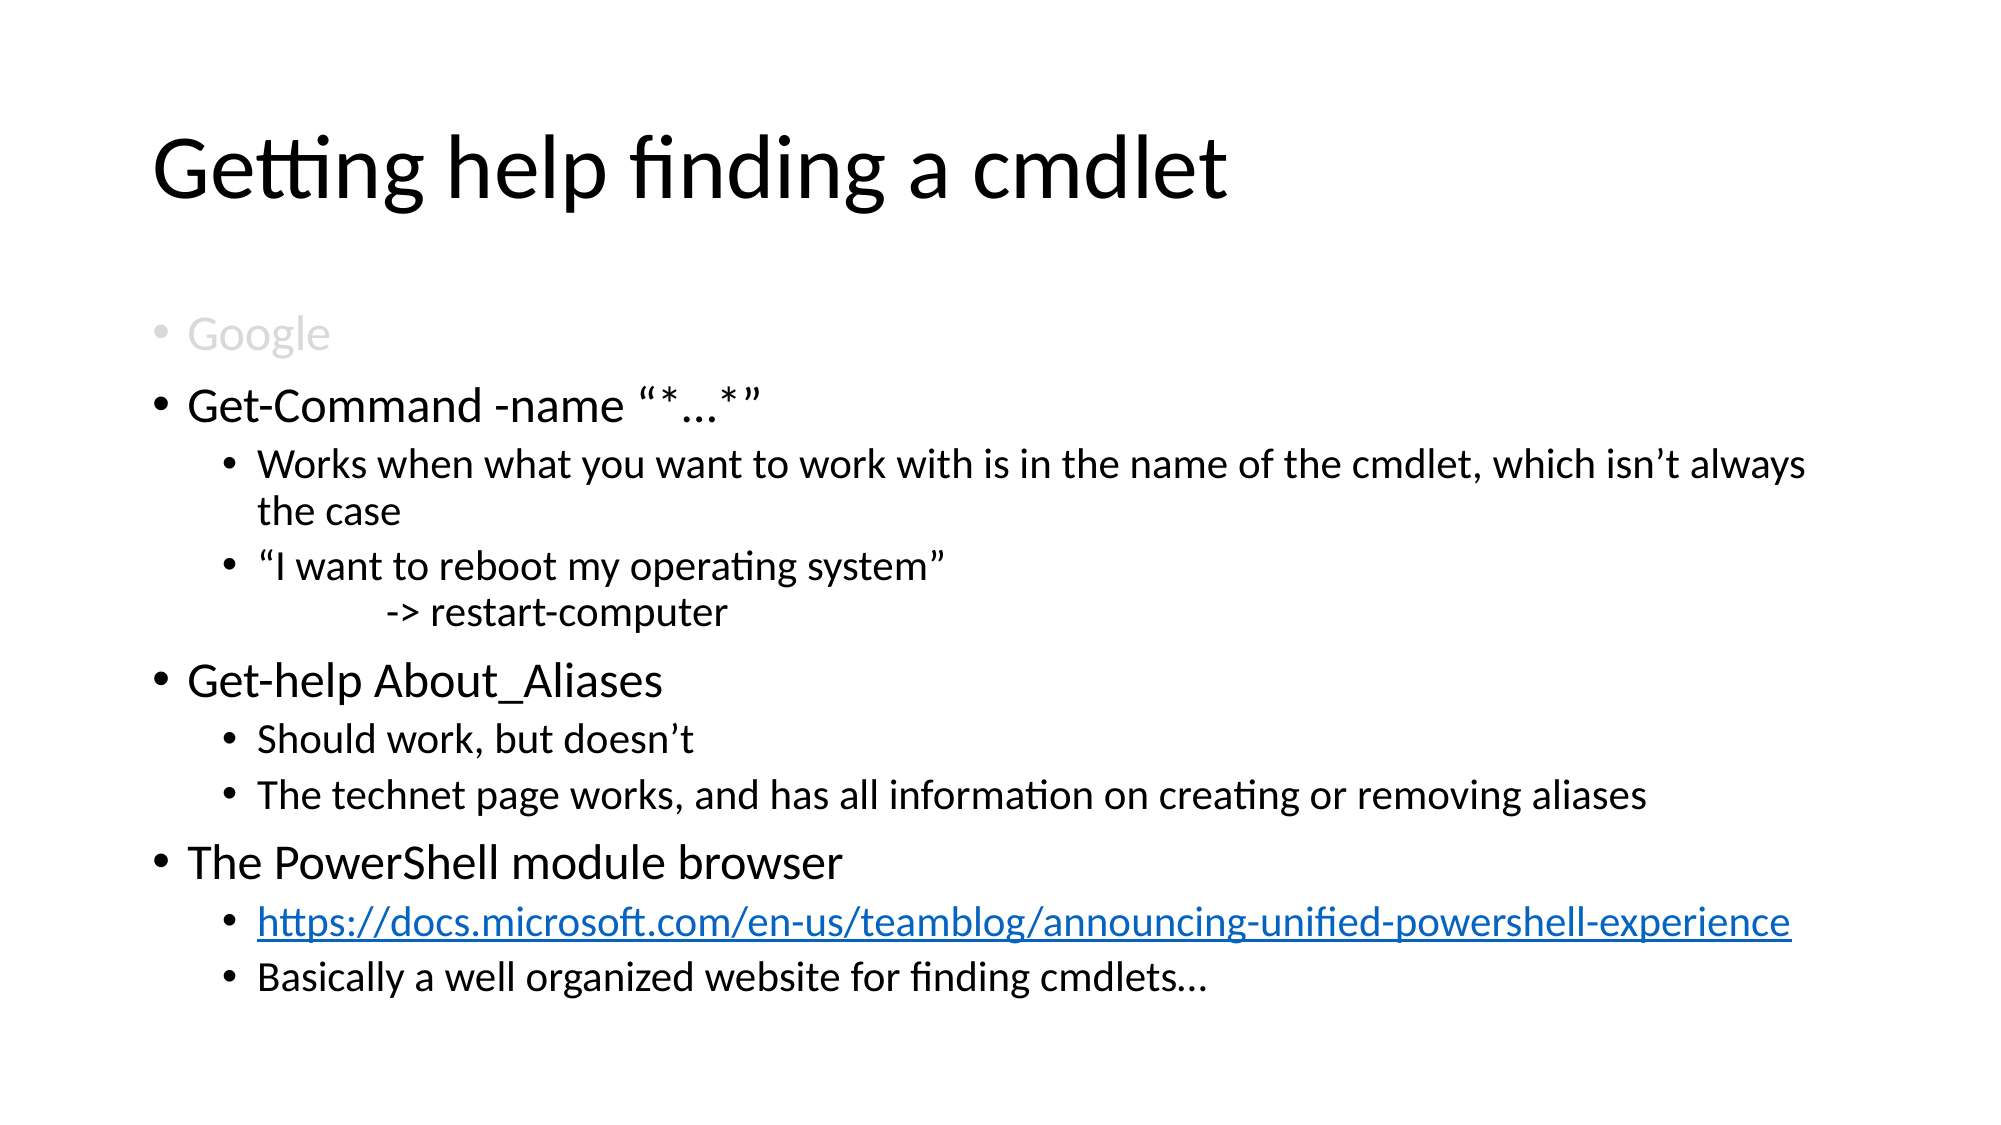

# Getting help finding a cmdlet
Google
Get-Command -name “*…*”
Works when what you want to work with is in the name of the cmdlet, which isn’t always the case
“I want to reboot my operating system”
					-> restart-computer
Get-help About_Aliases
Should work, but doesn’t
The technet page works, and has all information on creating or removing aliases
The PowerShell module browser
https://docs.microsoft.com/en-us/teamblog/announcing-unified-powershell-experience
Basically a well organized website for finding cmdlets…